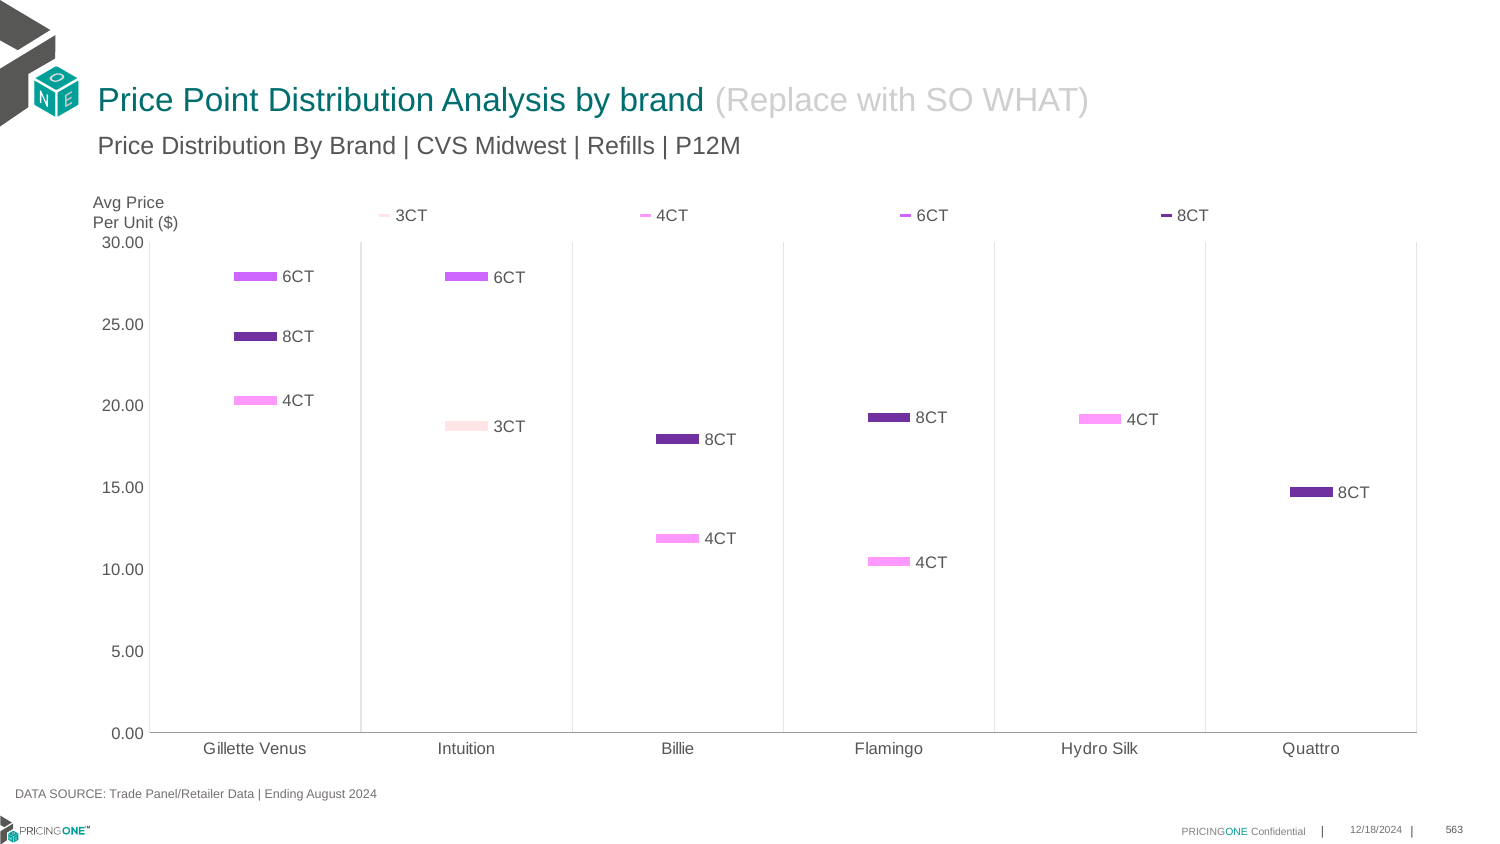

# Price Point Distribution Analysis by brand (Replace with SO WHAT)
Price Distribution By Brand | CVS Midwest | Refills | P12M

### Chart

| Category | 3CT | 4CT | 6CT | 8CT |
|---|---|---|---|---|
| Gillette Venus | None | 20.29834193956032 | 27.87537800413815 | 24.207509881422926 |
| Intuition | 18.75269058295964 | None | 27.86608122941822 | None |
| Billie | None | 11.875994642716458 | None | 17.952225841476658 |
| Flamingo | None | 10.445038569424964 | None | 19.28462441314554 |
| Hydro Silk | None | 19.180050188205772 | None | None |
| Quattro | None | None | None | 14.709449929478138 |
Avg Price
Per Unit ($)
DATA SOURCE: Trade Panel/Retailer Data | Ending August 2024
12/18/2024
563